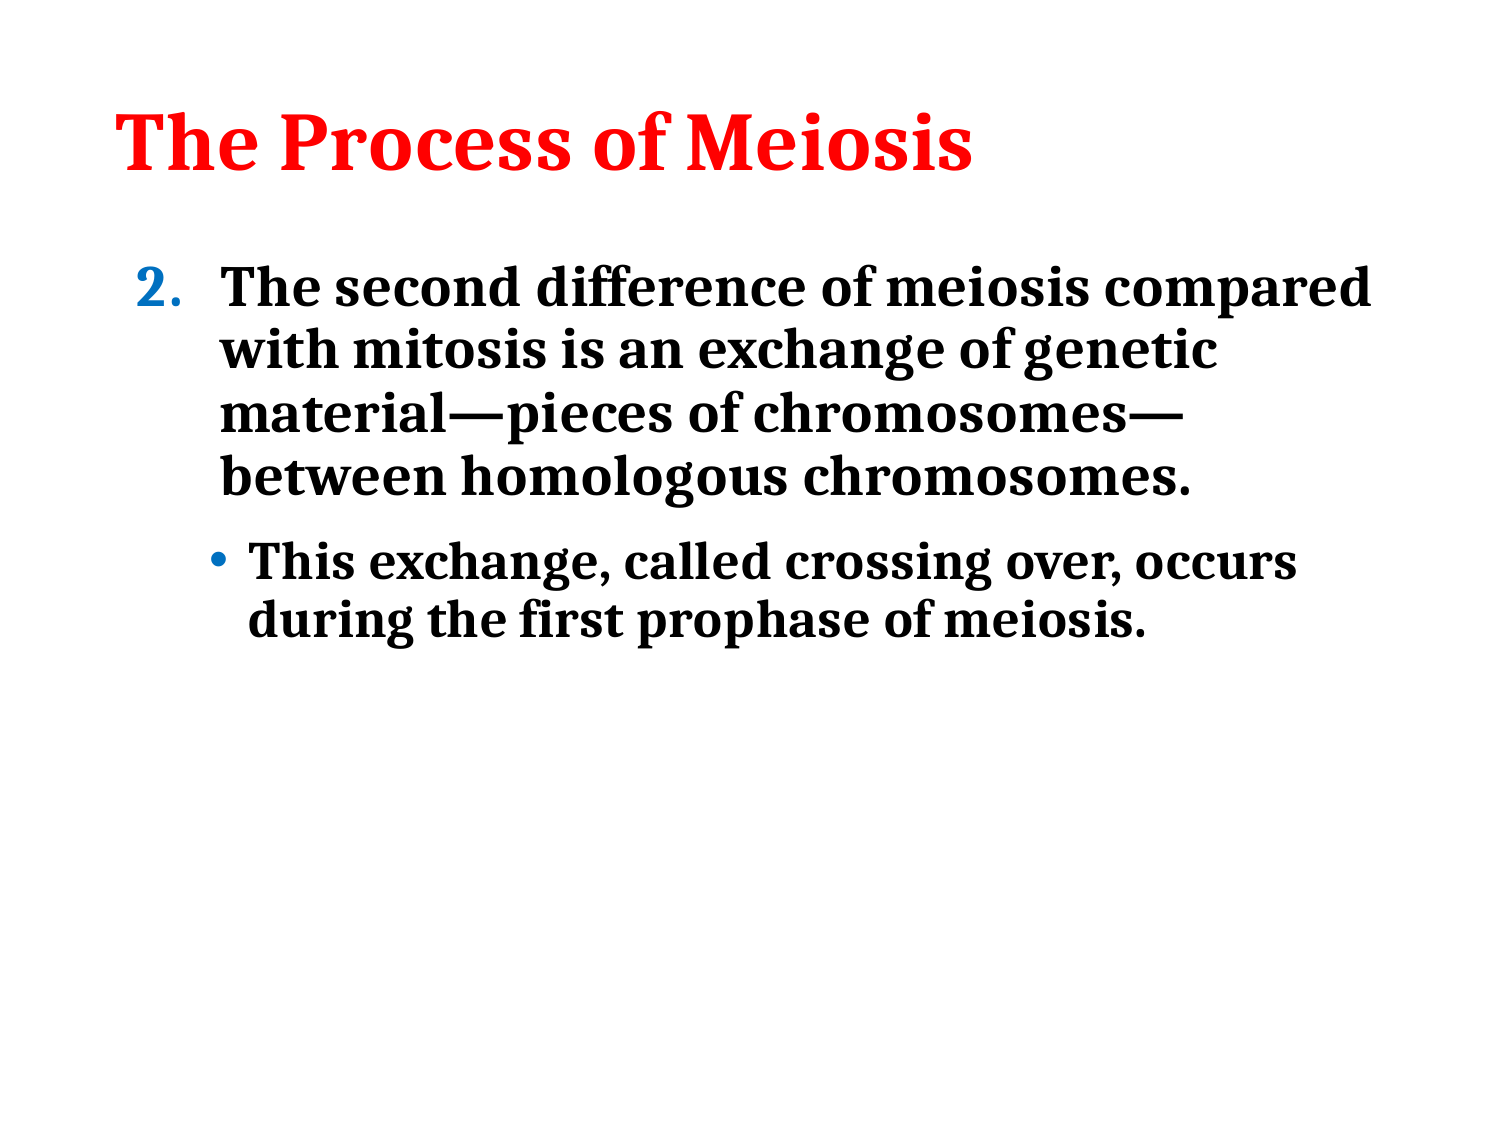

# The Process of Meiosis
The second difference of meiosis compared with mitosis is an exchange of genetic material—pieces of chromosomes—between homologous chromosomes.
This exchange, called crossing over, occurs during the first prophase of meiosis.